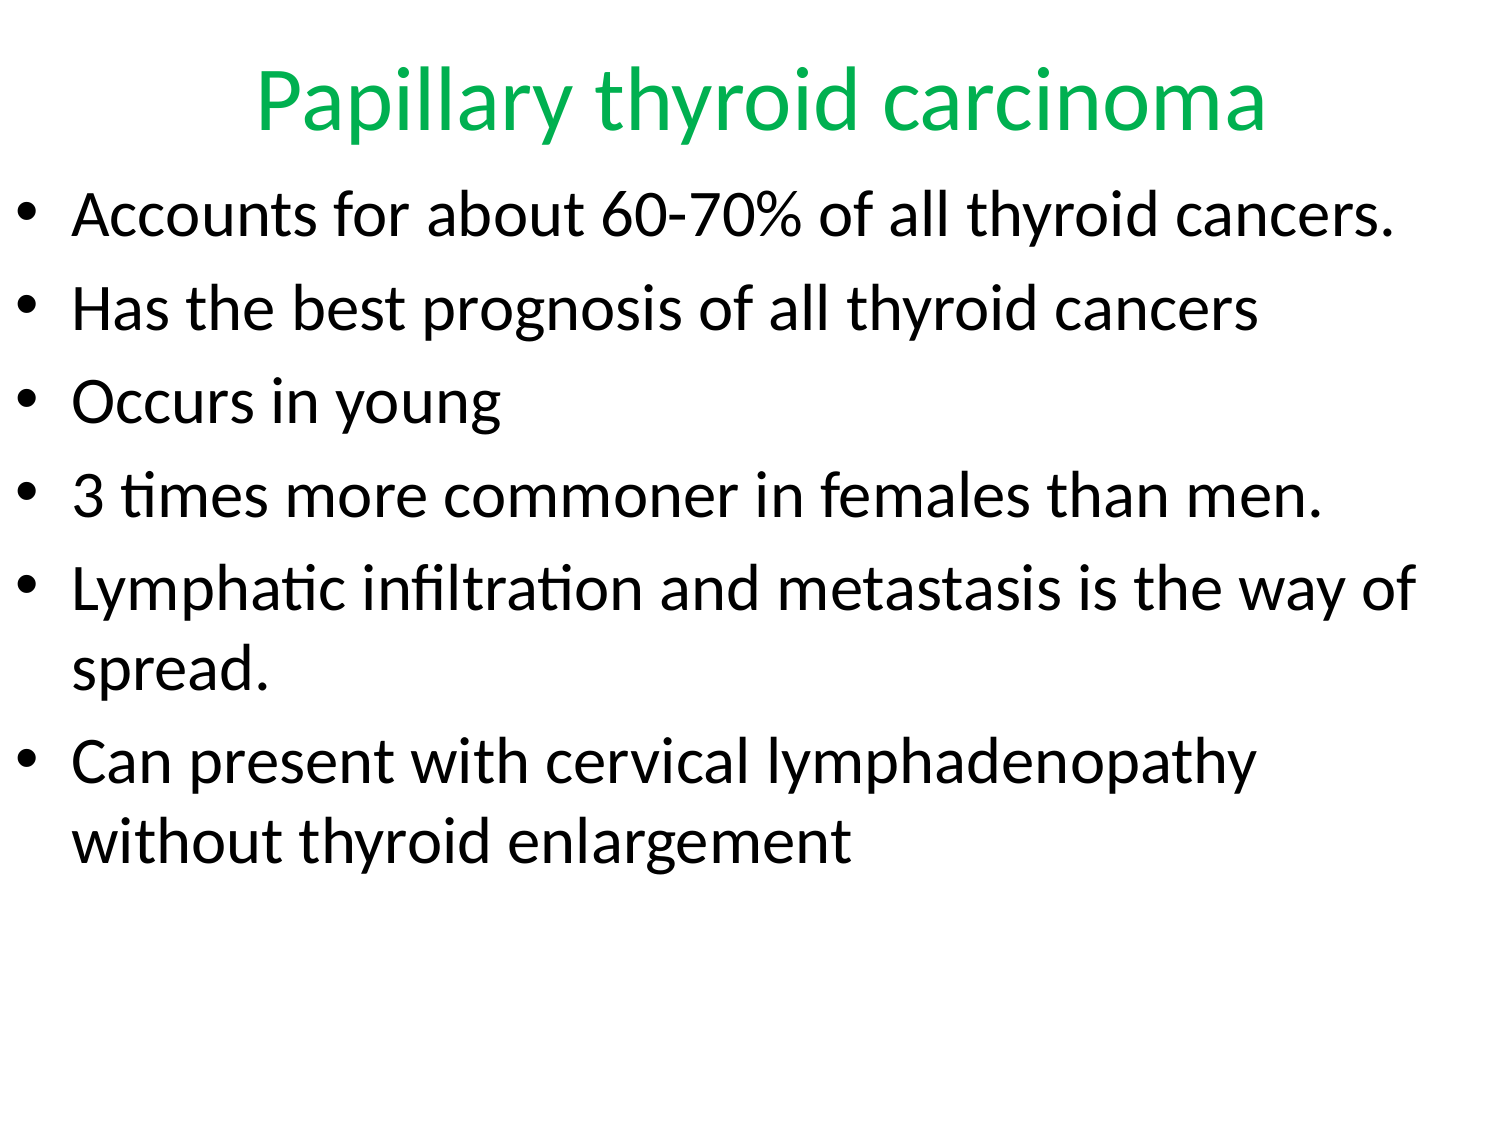

# Papillary thyroid carcinoma
Accounts for about 60-70% of all thyroid cancers.
Has the best prognosis of all thyroid cancers
Occurs in young
3 times more commoner in females than men.
Lymphatic infiltration and metastasis is the way of spread.
Can present with cervical lymphadenopathy without thyroid enlargement